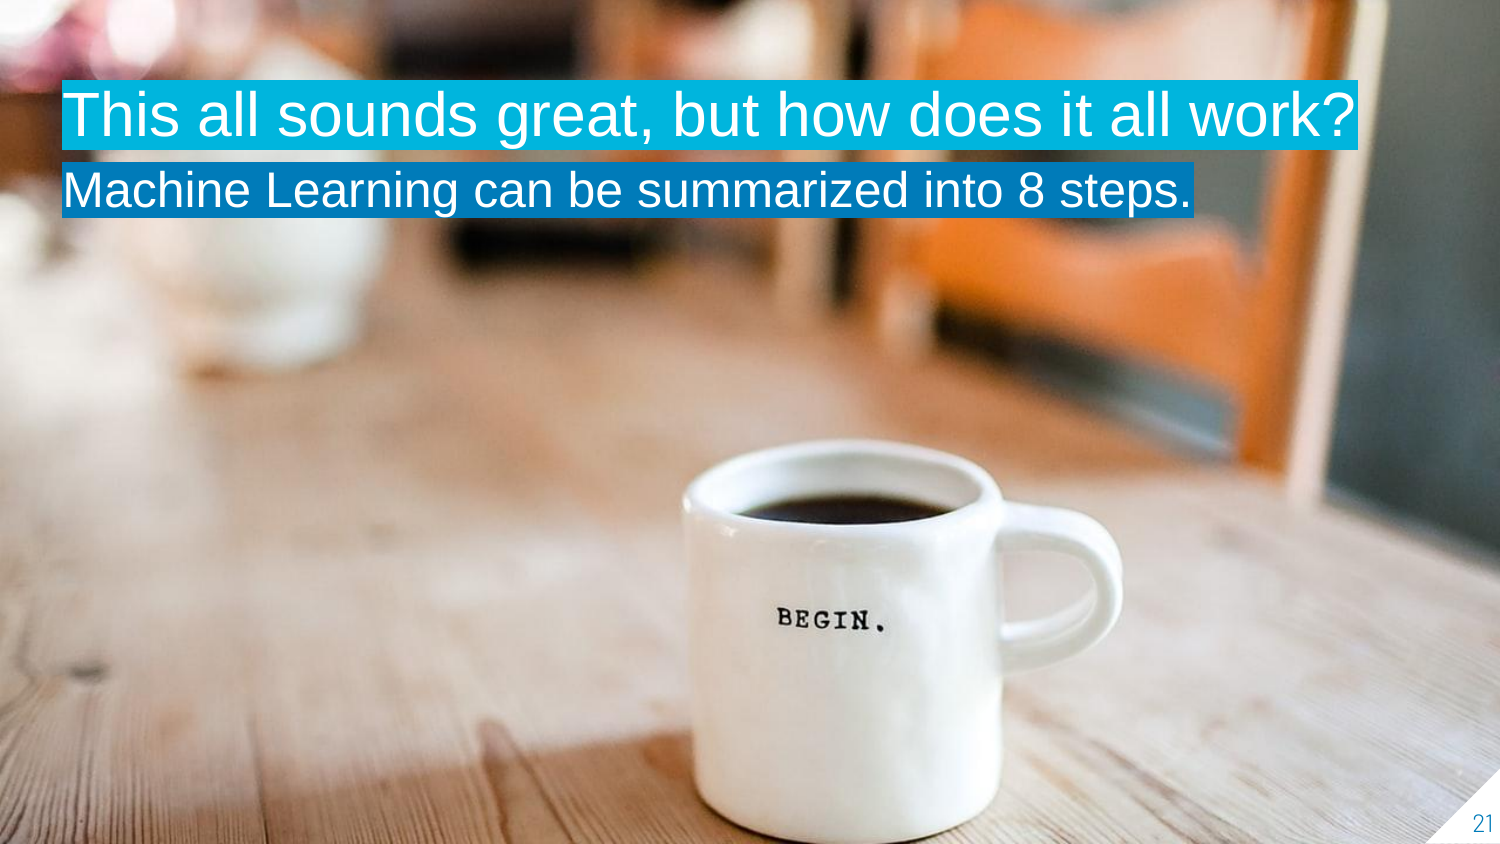

This all sounds great, but how does it all work?
Machine Learning can be summarized into 8 steps.
21